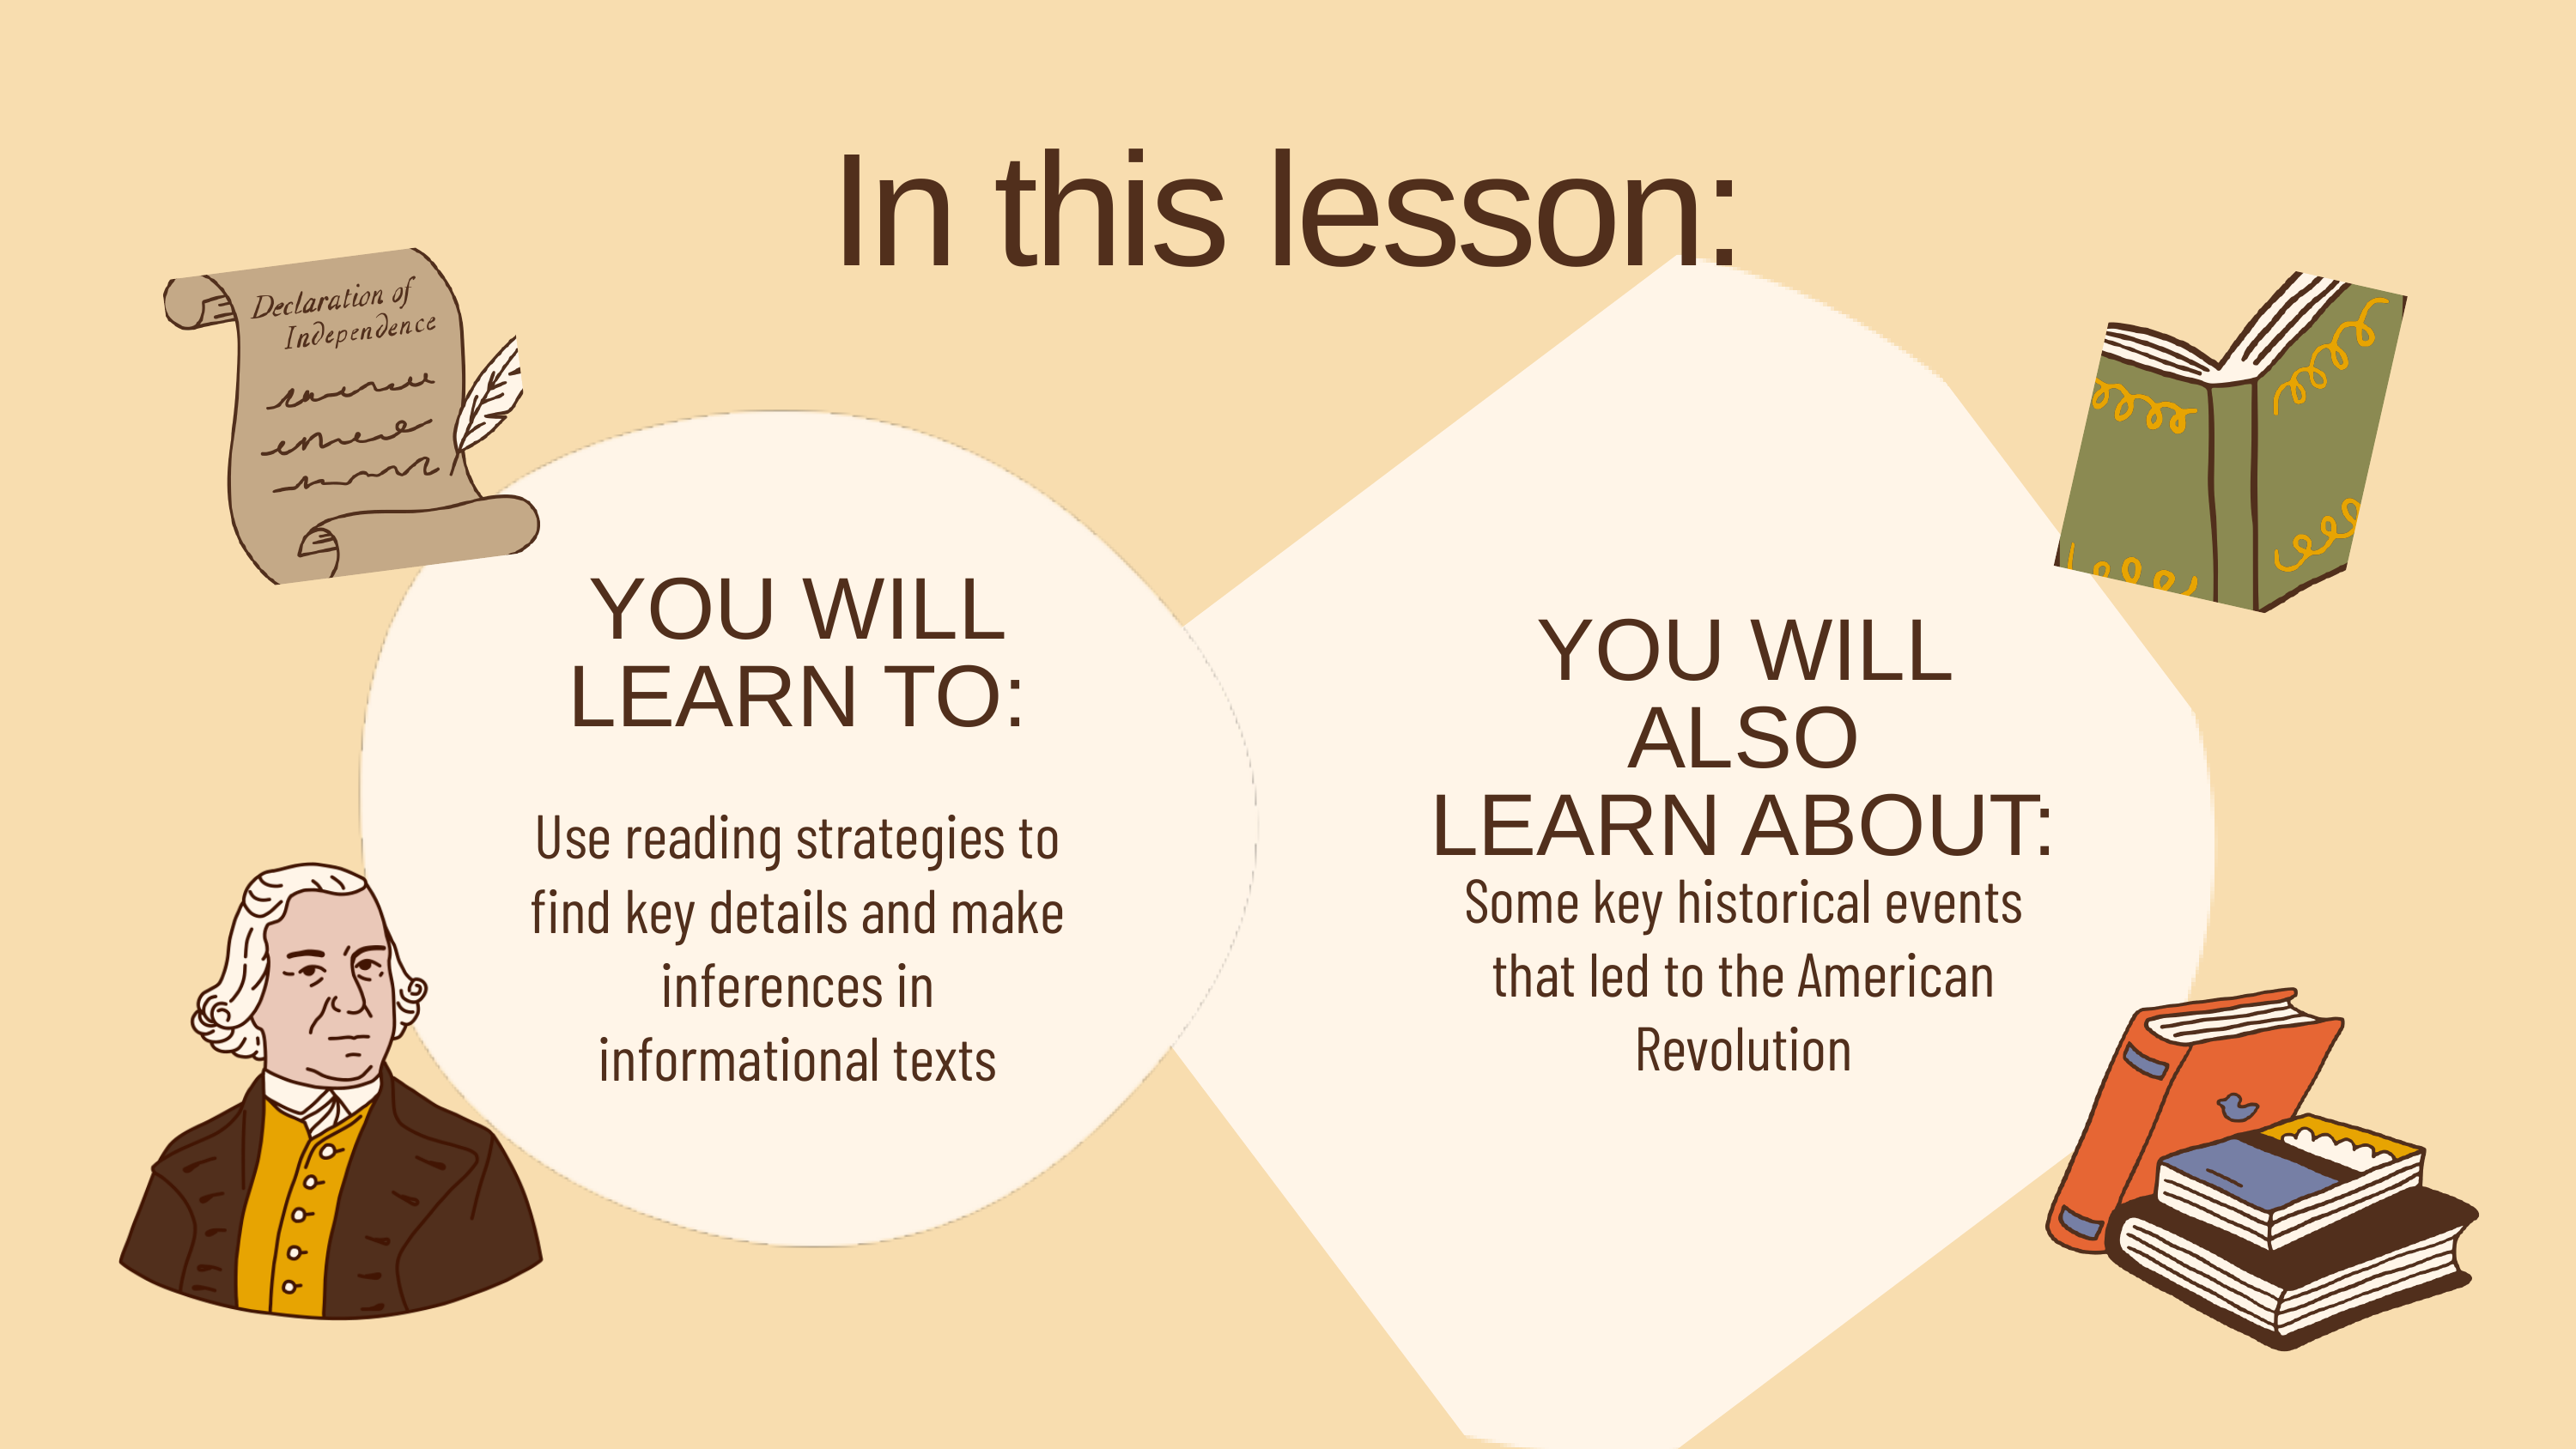

In this lesson:

YOU WILL
LEARN TO:
YOU WILL ALSO
LEARN ABOUT:
Use reading strategies to find key details and make inferences in informational texts
Some key historical events that led to the American Revolution